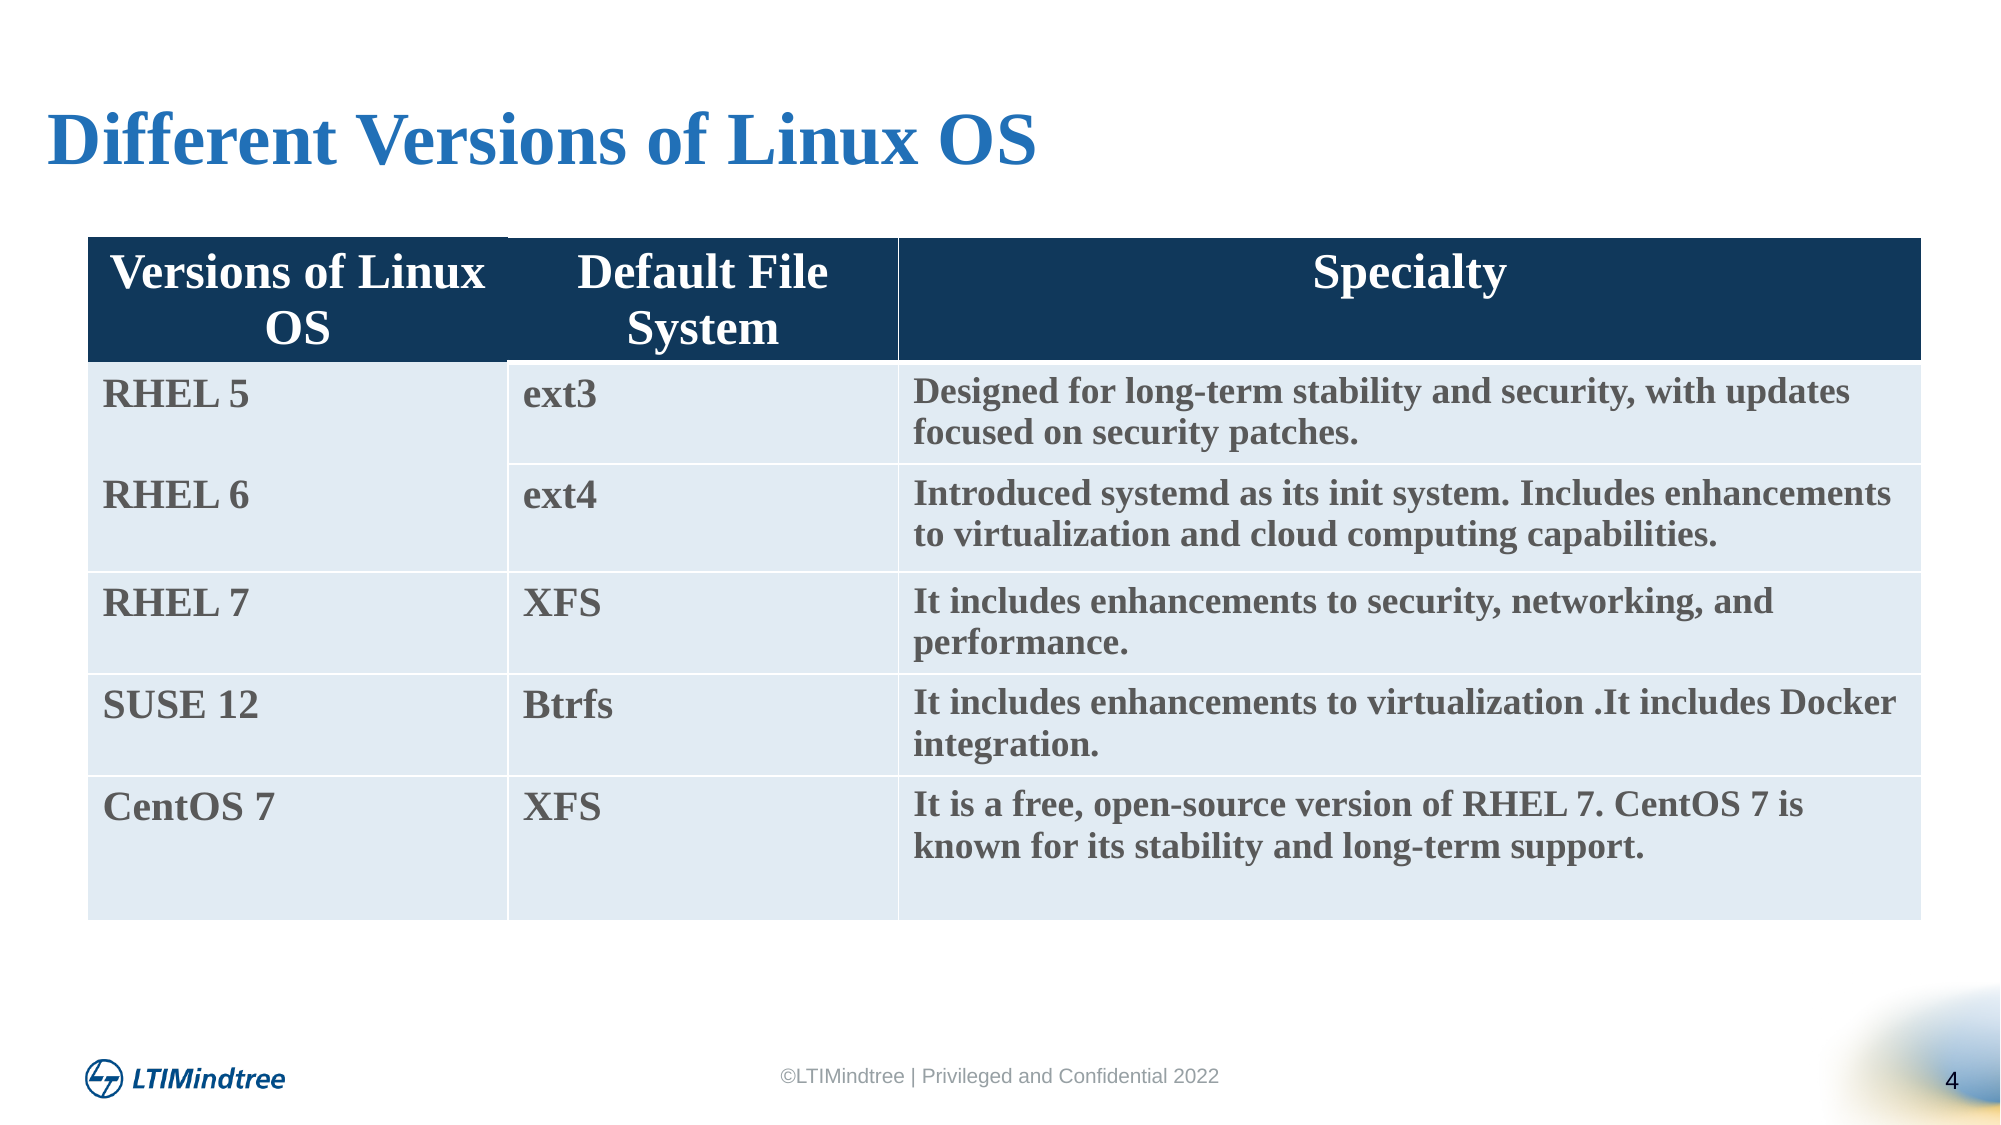

Different Versions of Linux OS
| Versions of Linux OS | Default File System | Specialty |
| --- | --- | --- |
| RHEL 5 | ext3 | Designed for long-term stability and security, with updates focused on security patches. |
| RHEL 6 | ext4 | Introduced systemd as its init system. Includes enhancements to virtualization and cloud computing capabilities. |
| RHEL 7 | XFS | It includes enhancements to security, networking, and performance. |
| SUSE 12 | Btrfs | It includes enhancements to virtualization .It includes Docker integration. |
| CentOS 7 | XFS | It is a free, open-source version of RHEL 7. CentOS 7 is known for its stability and long-term support. |